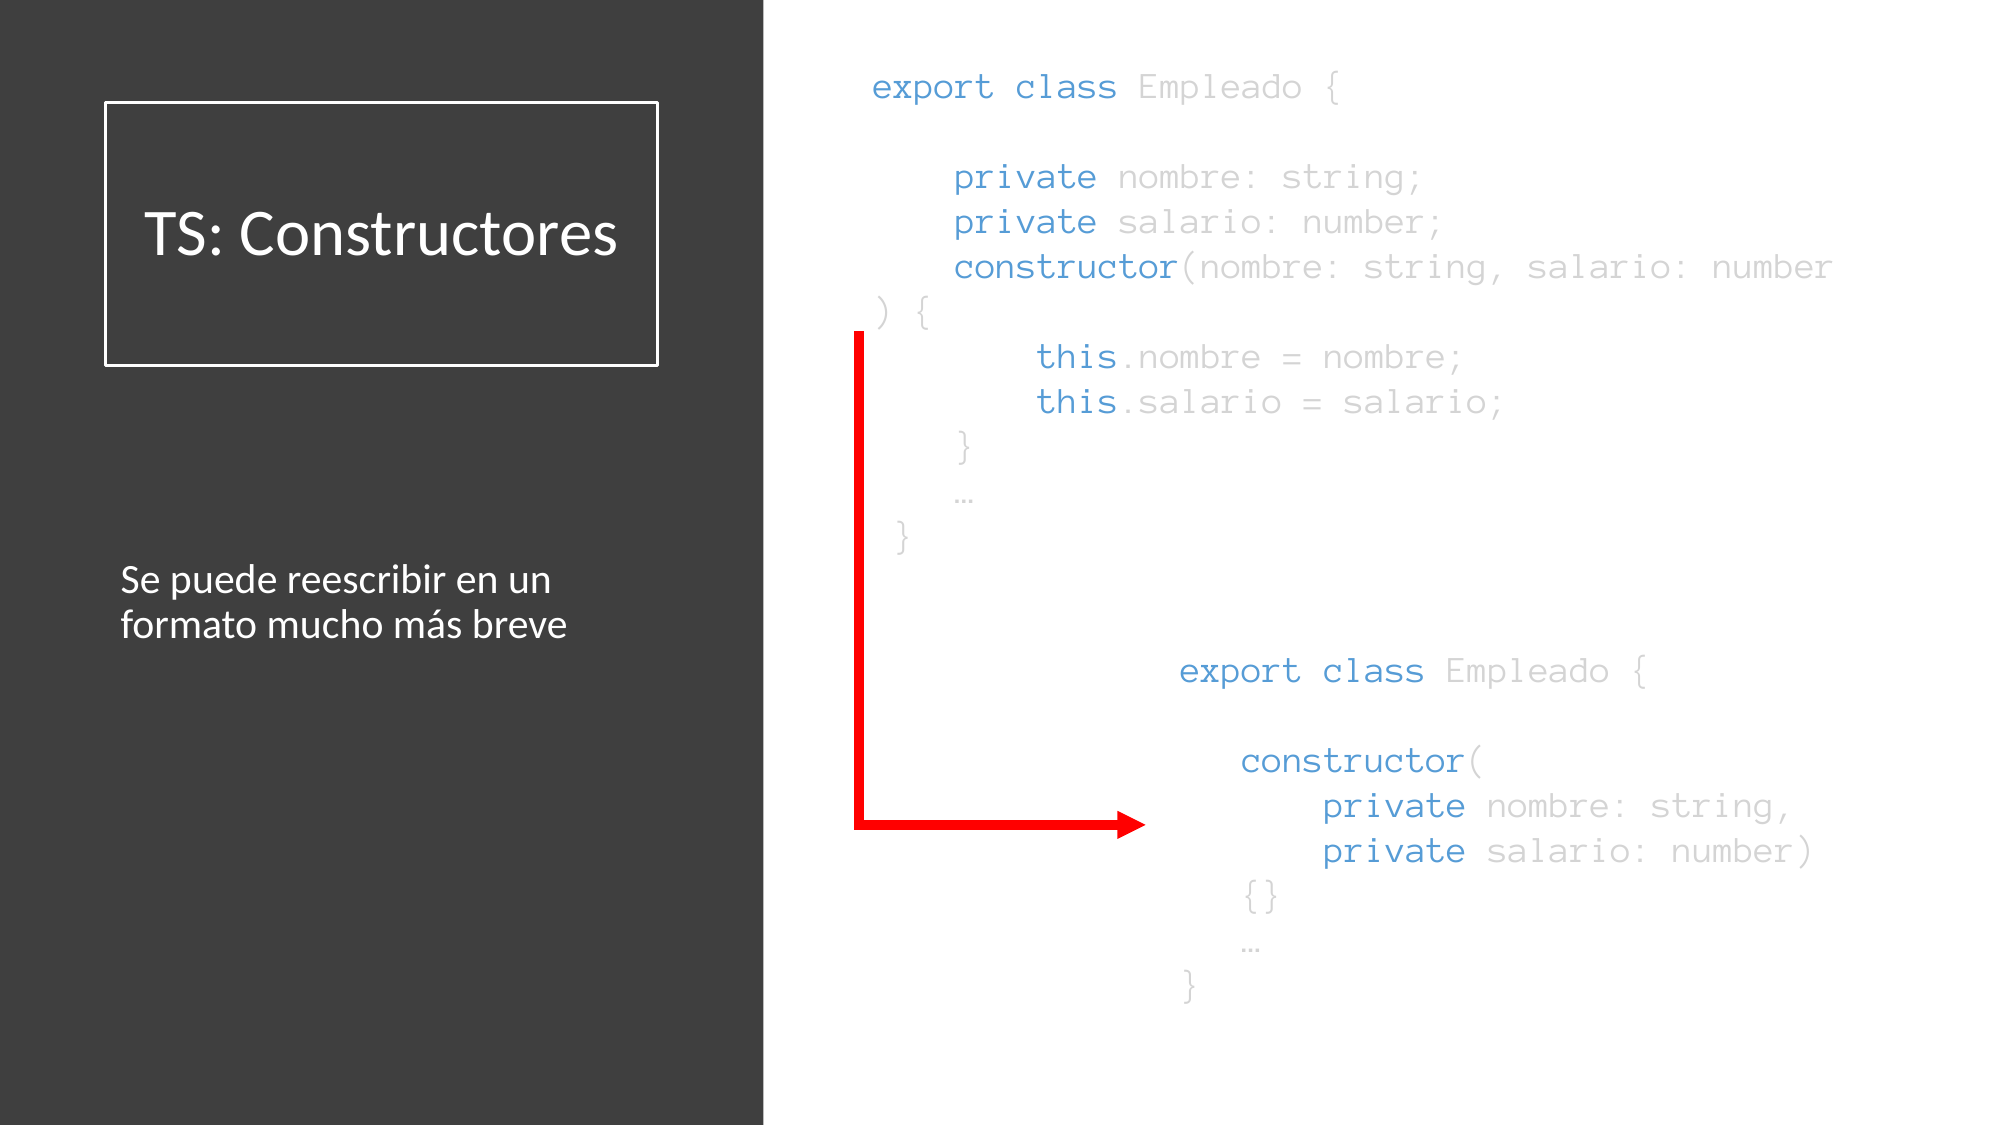

export class Empleado {
    private nombre: string;
    private salario: number;
    constructor(nombre: string, salario: number) {
        this.nombre = nombre;
        this.salario = salario;
    }
    …
 }

# TS: Constructores

Se puede reescribir en un formato mucho más breve
 export class Empleado {
    constructor(
        private nombre: string,
        private salario: number)
    {}
    …
 }